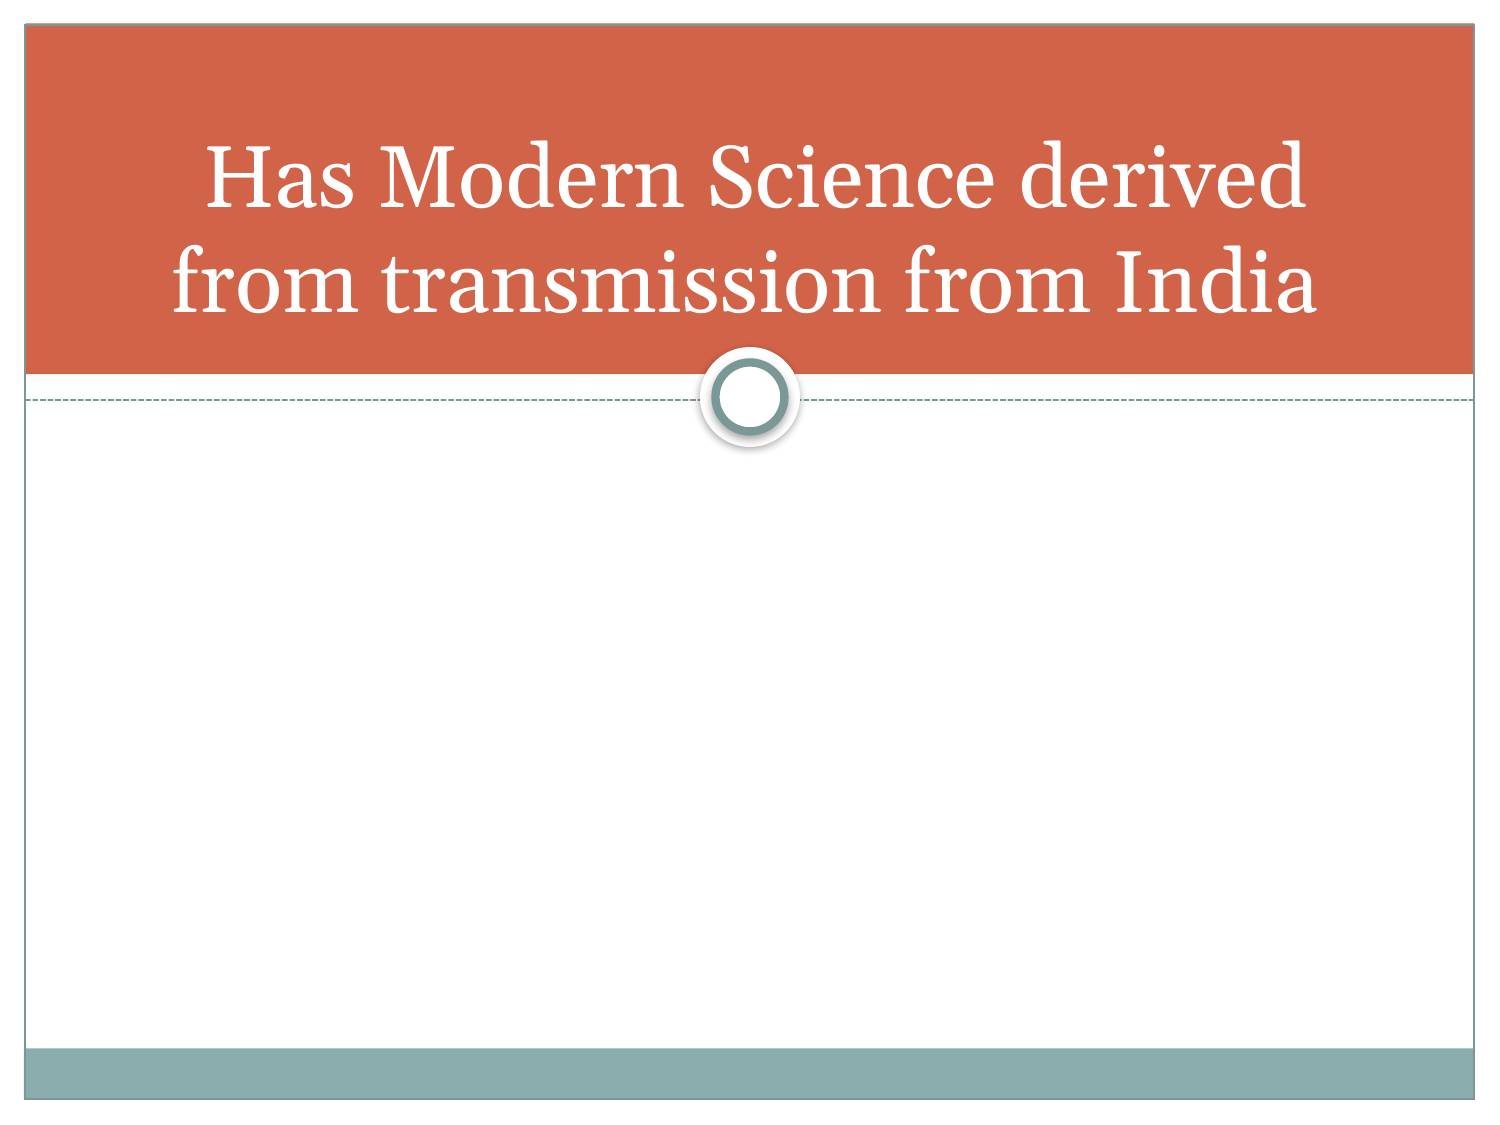

# Has Modern Science derived from transmission from India